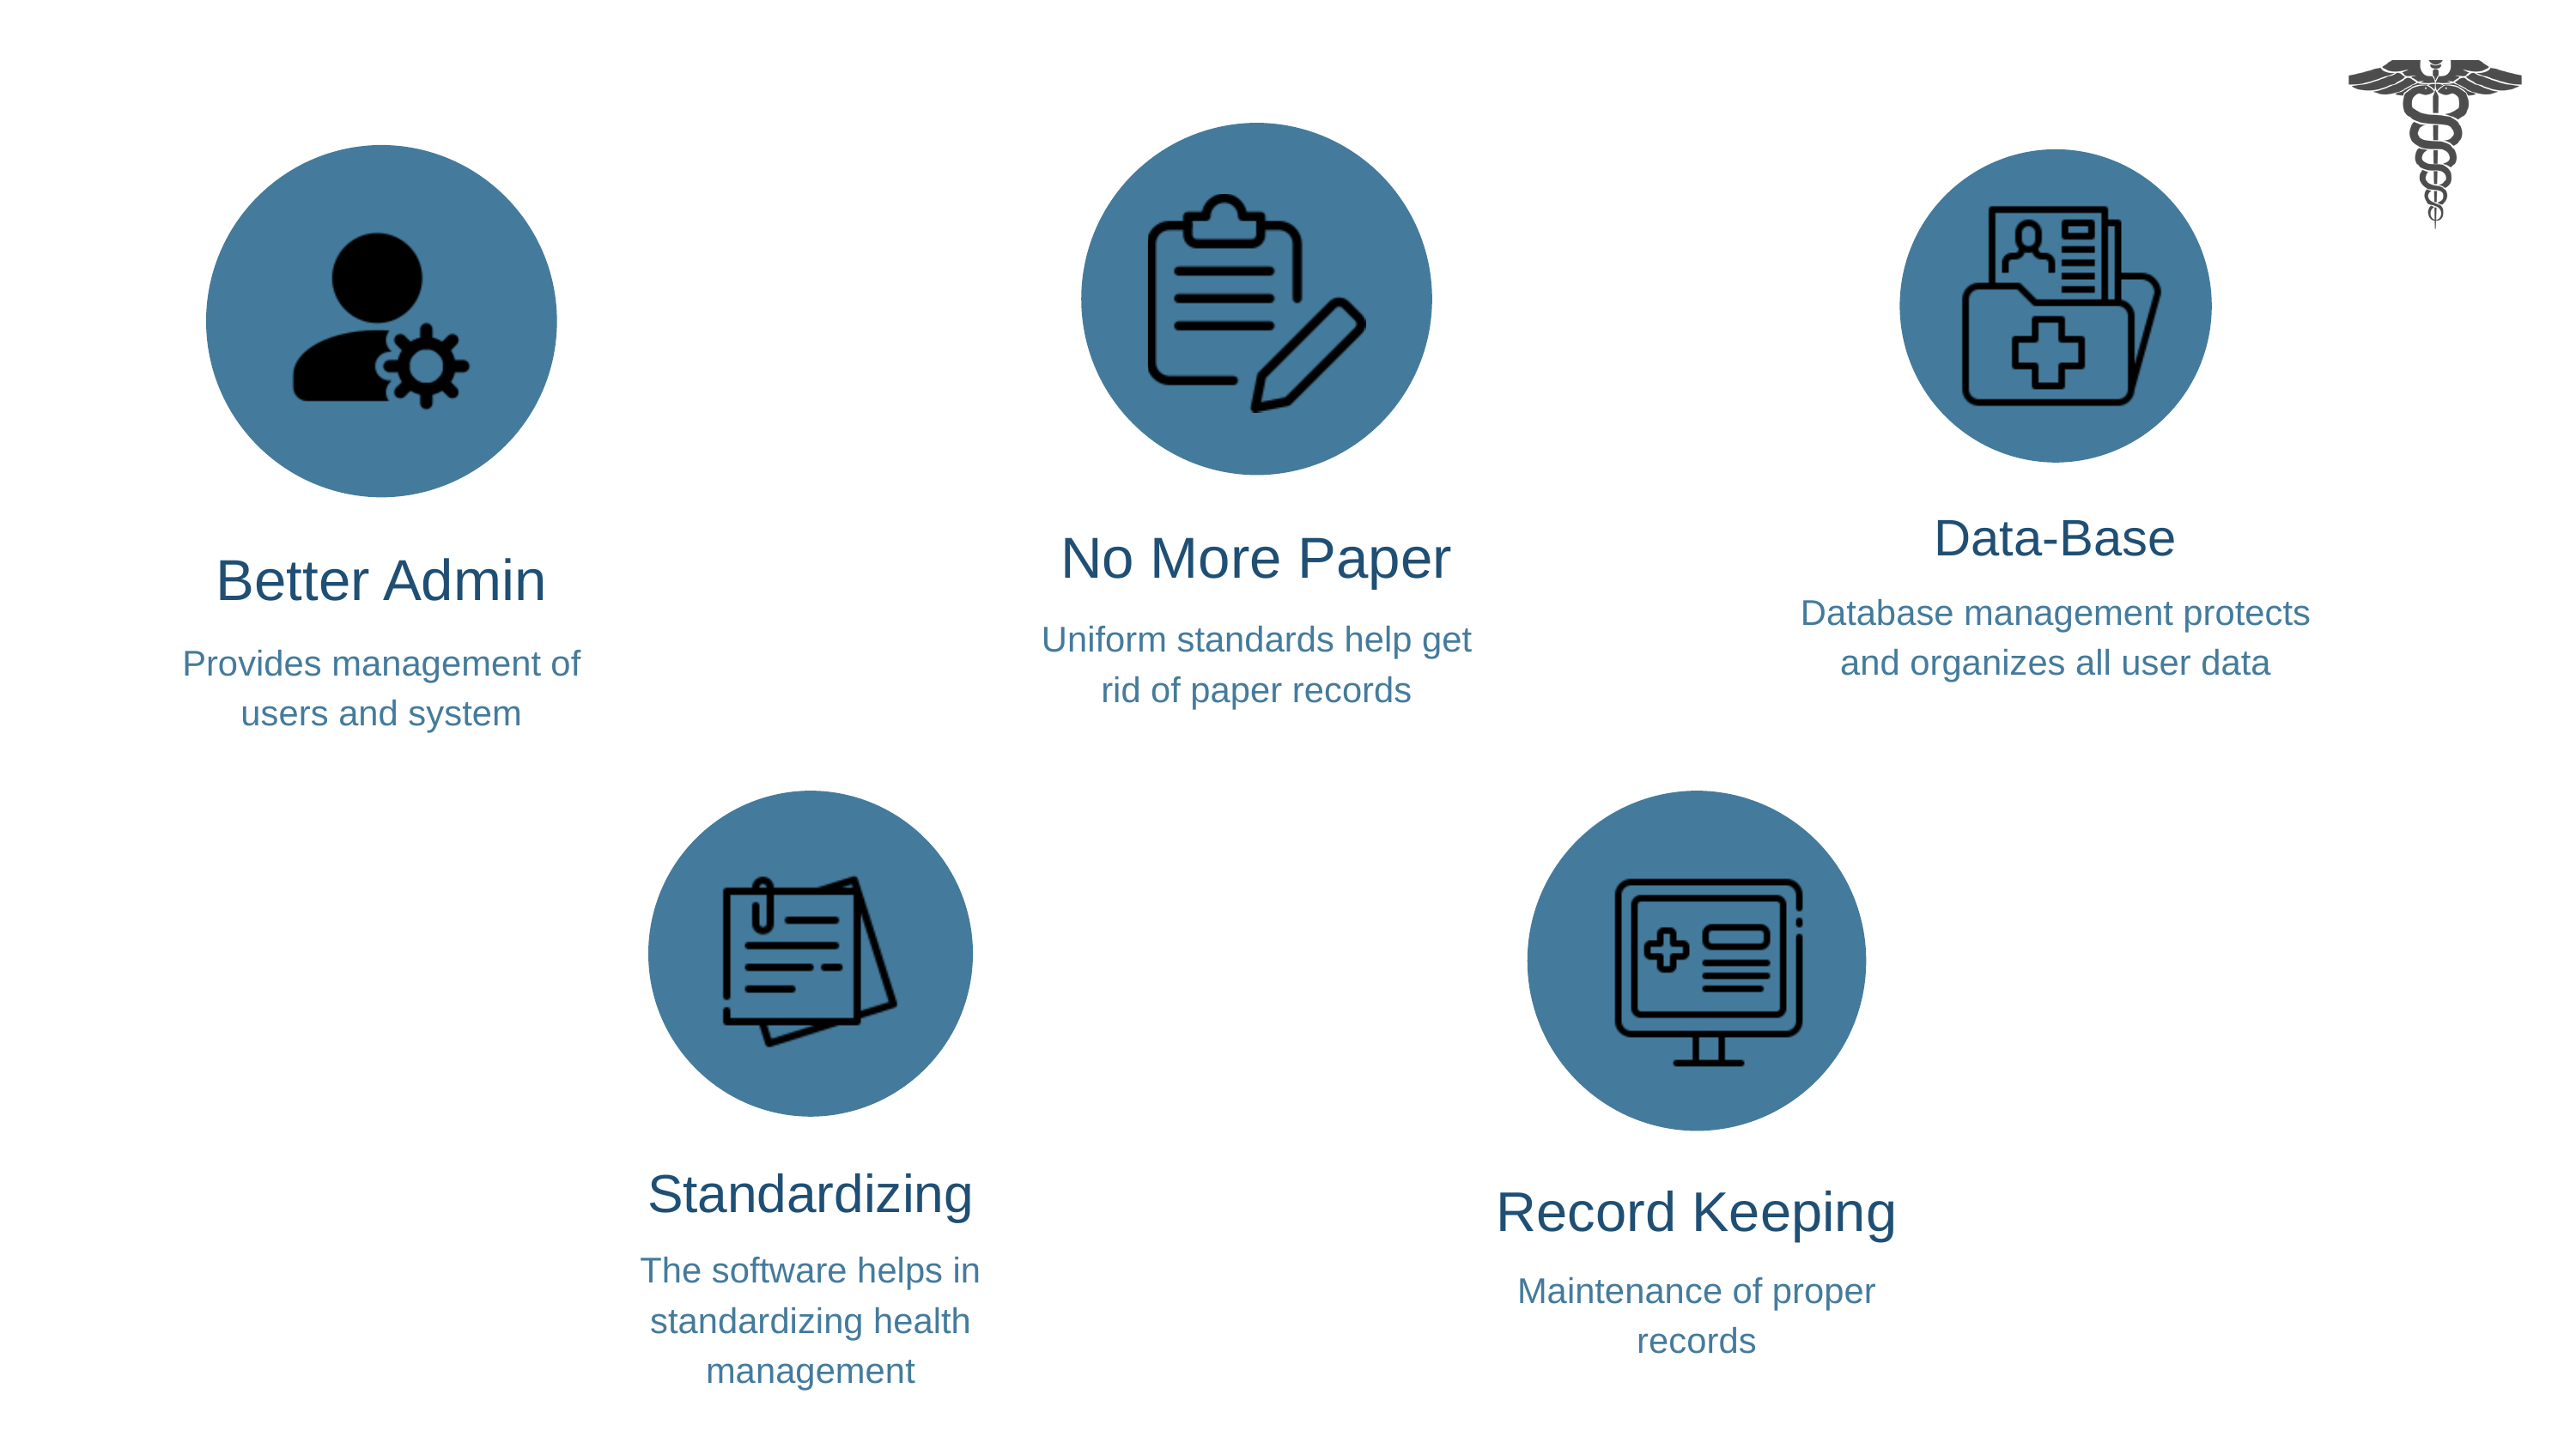

Data-Base
No More Paper
Better Admin
Database management protects and organizes all user data
Uniform standards help get rid of paper records
Provides management of users and system

Standardizing
Record Keeping
The software helps in standardizing health management
Maintenance of proper records